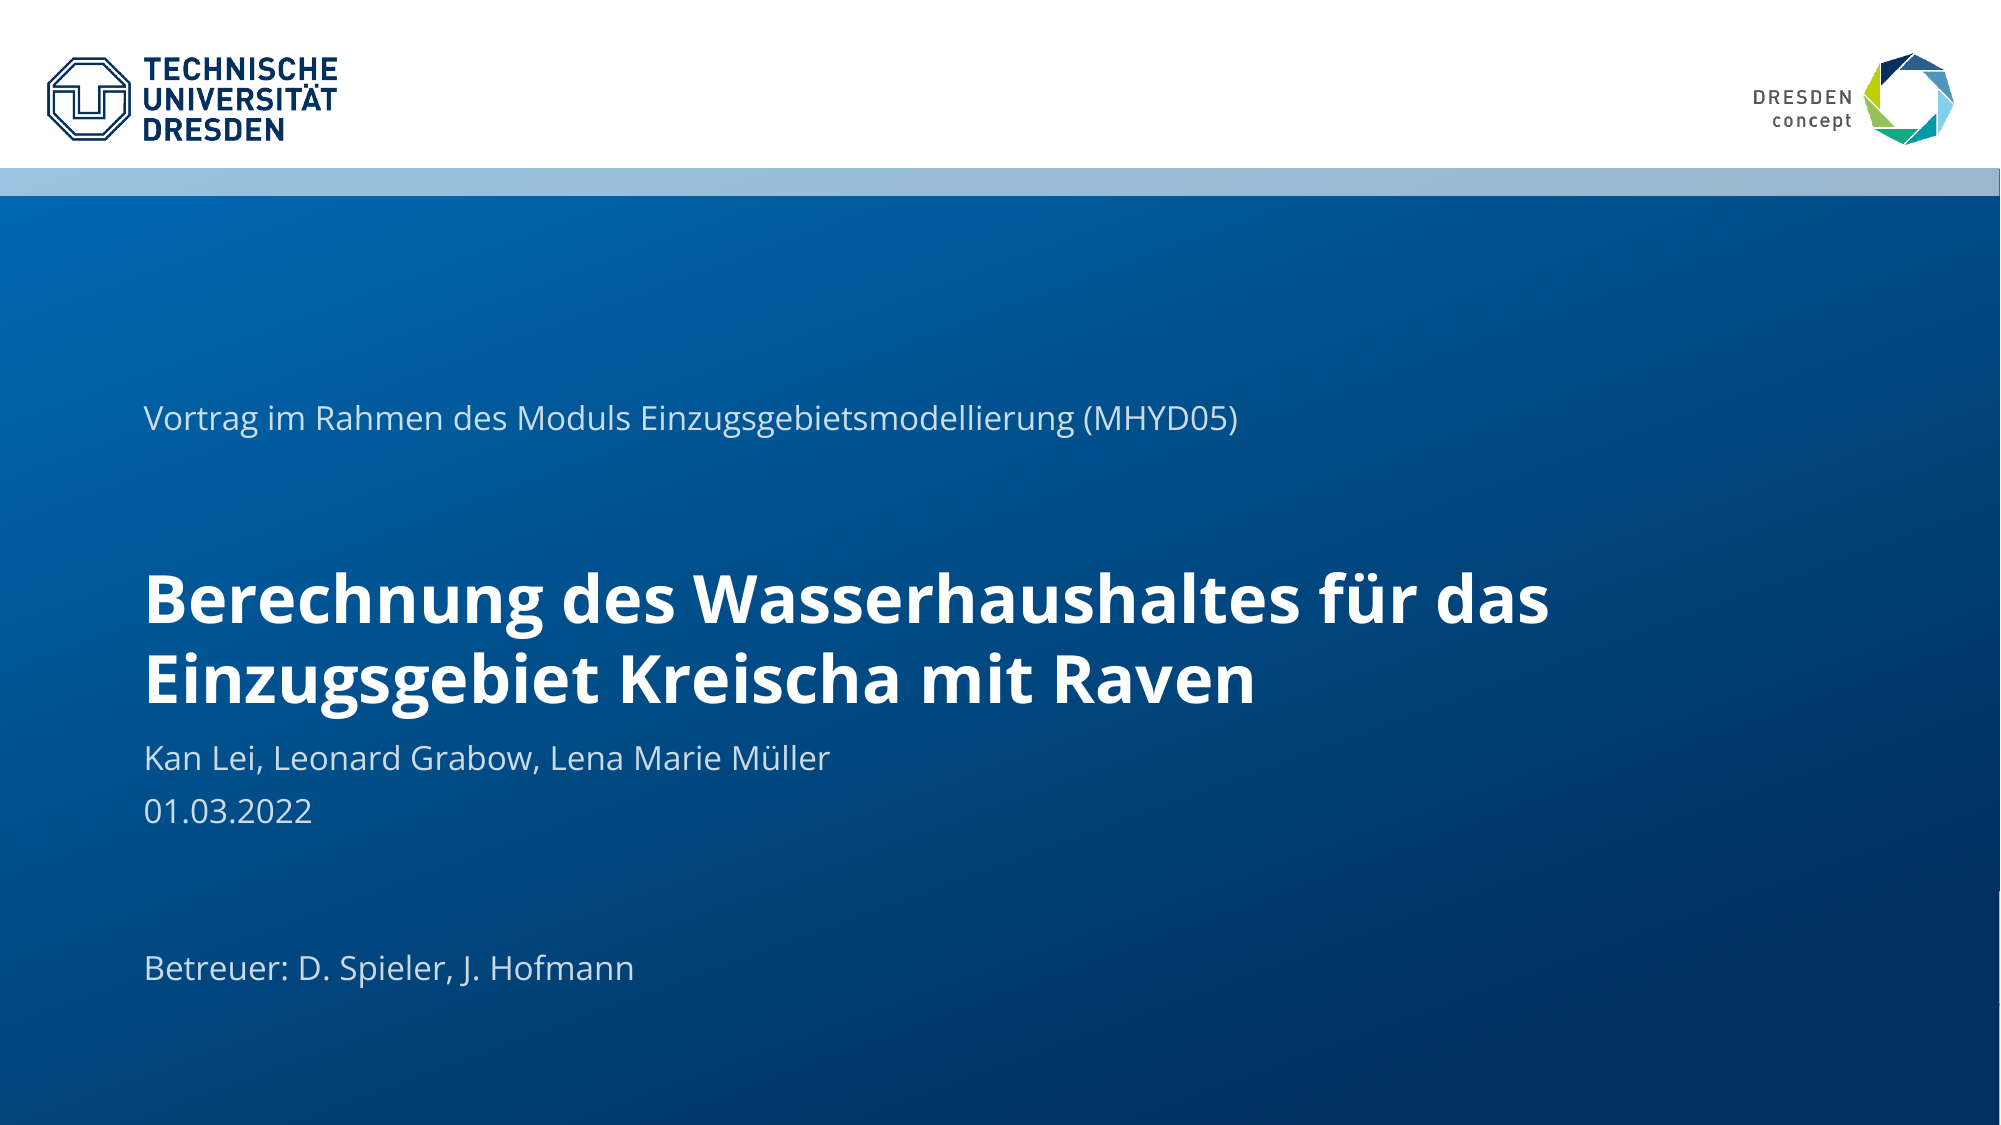

Vortrag im Rahmen des Moduls Einzugsgebietsmodellierung (MHYD05)
Berechnung des Wasserhaushaltes für das Einzugsgebiet Kreischa mit Raven
# Kan Lei, Leonard Grabow, Lena Marie Müller
01.03.2022

Betreuer: D. Spieler, J. Hofmann